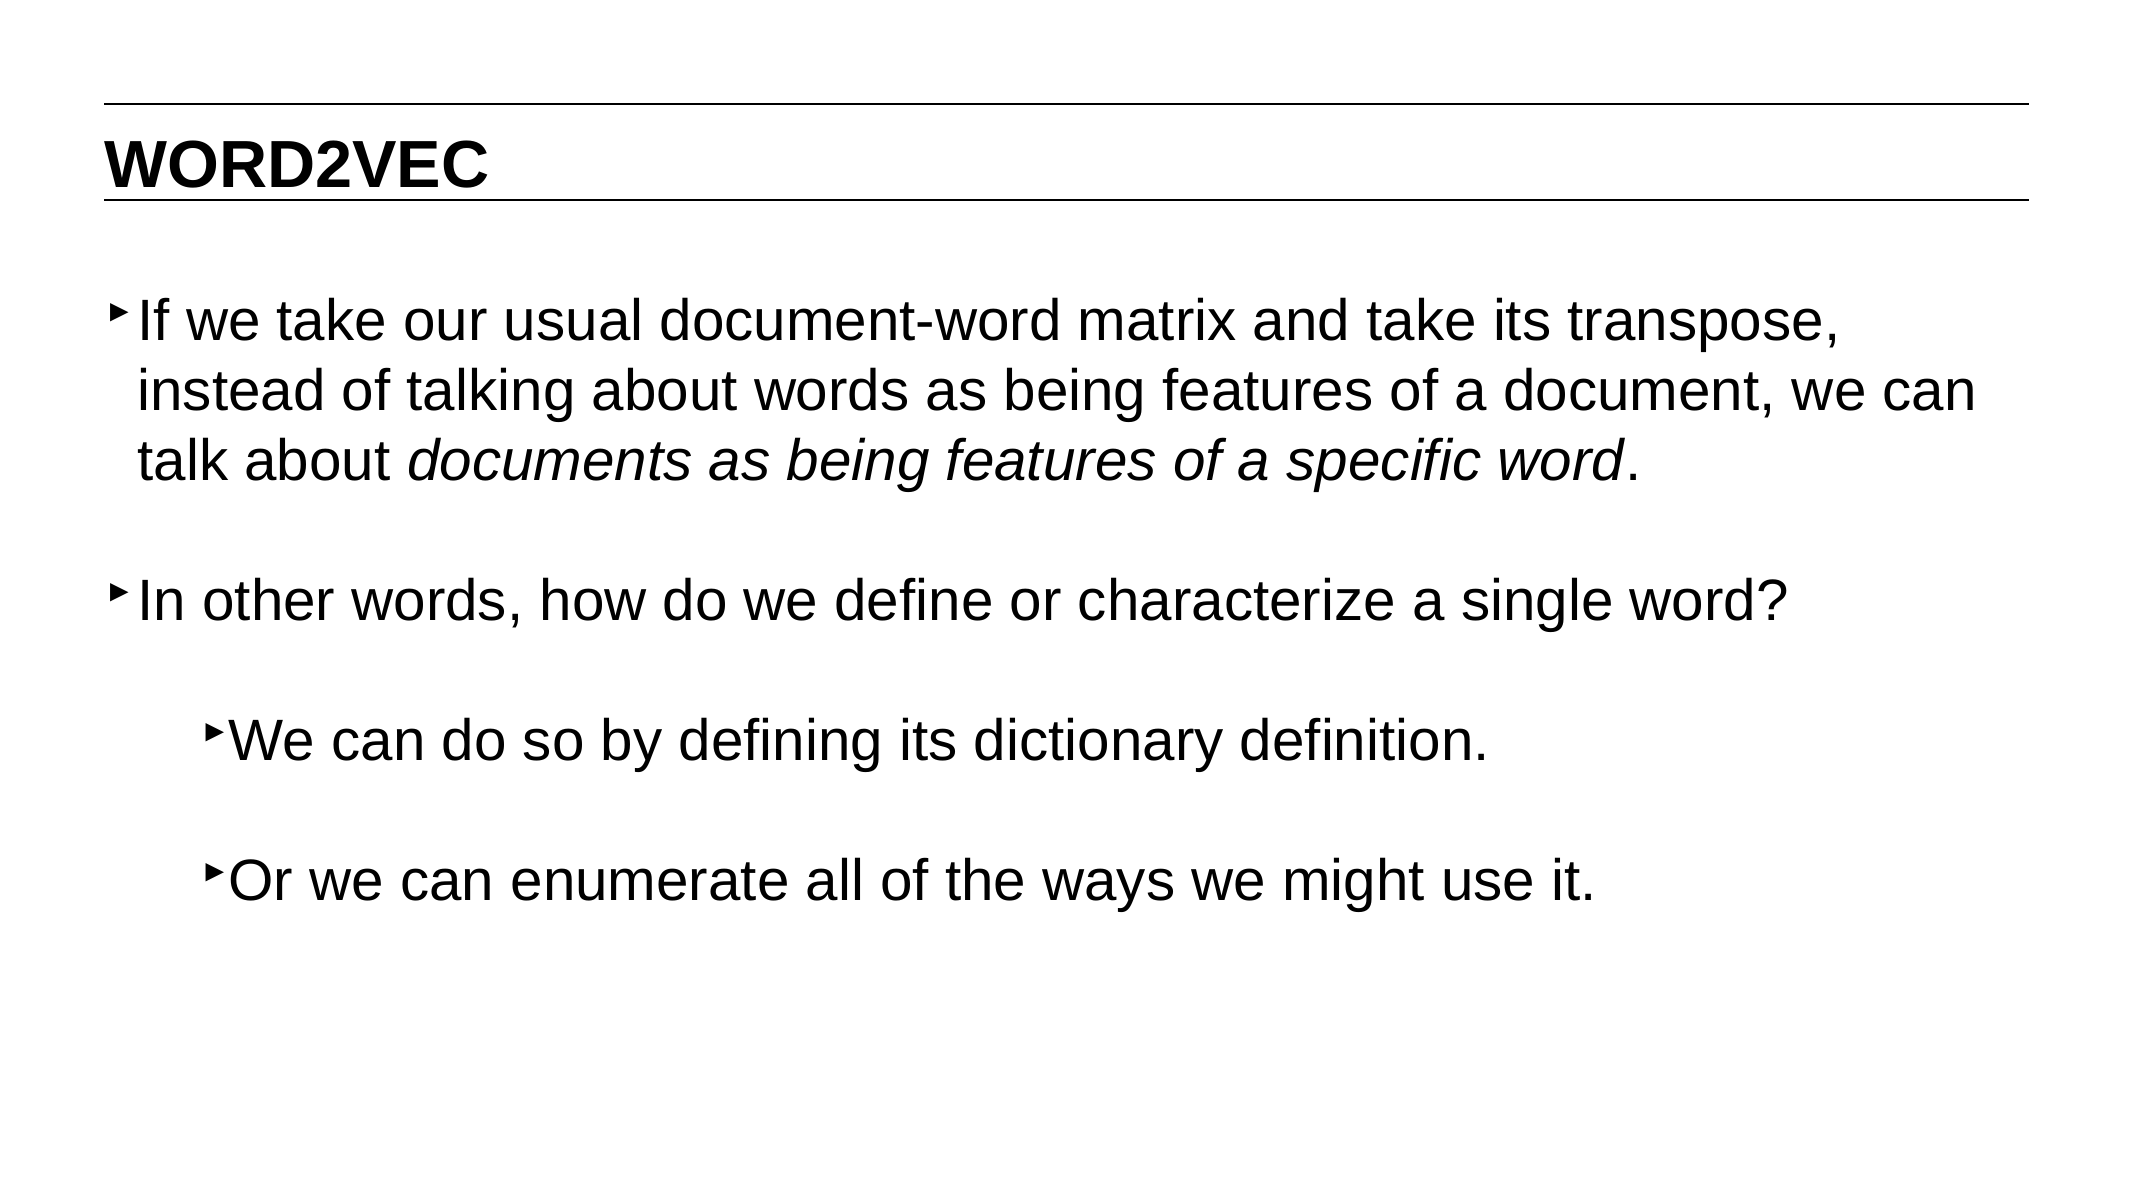

WORD2VEC

If we take our usual document-word matrix and take its transpose, instead of talking about words as being features of a document, we can talk about documents as being features of a specific word.

In other words, how do we define or characterize a single word?

We can do so by defining its dictionary definition.

Or we can enumerate all of the ways we might use it.